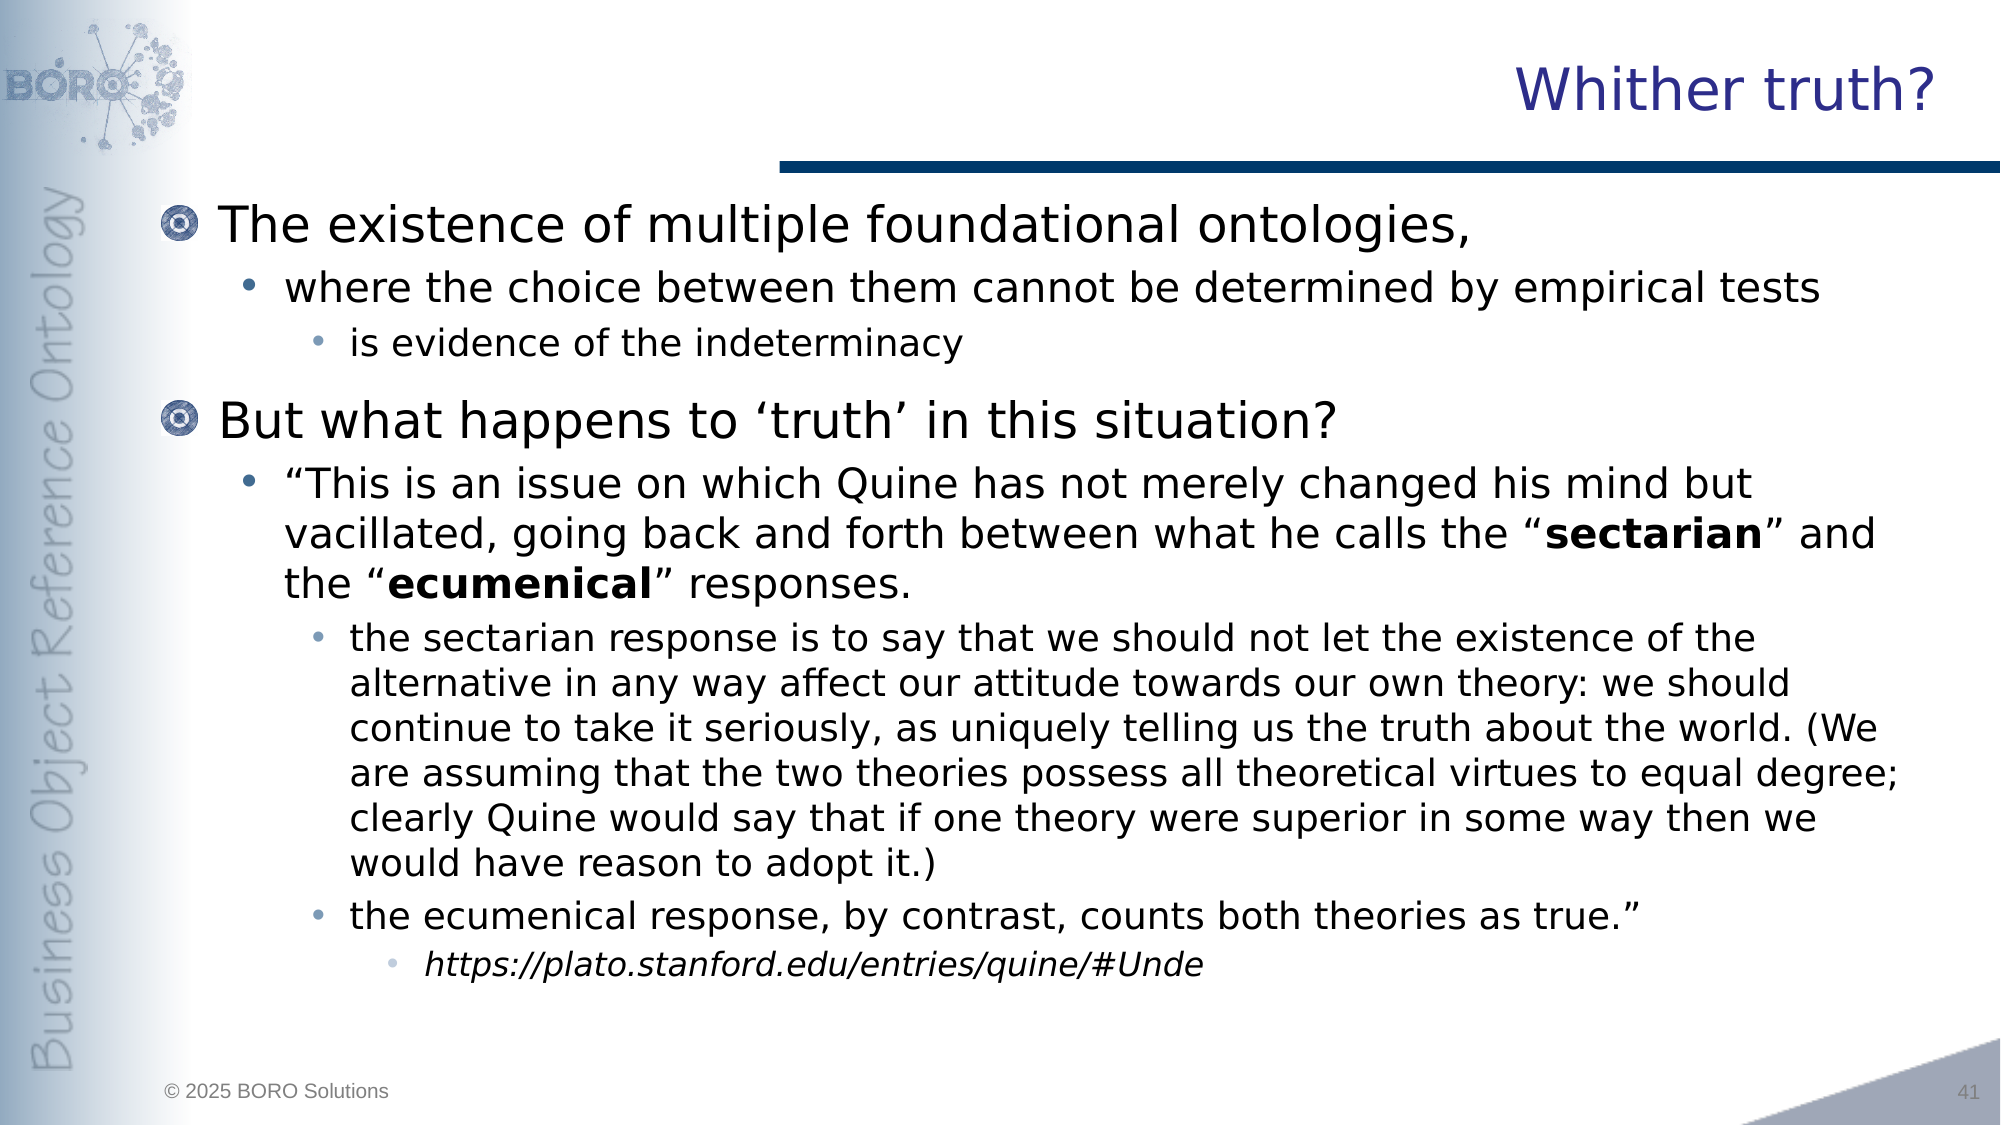

# Whither truth?
The existence of multiple foundational ontologies,
where the choice between them cannot be determined by empirical tests
is evidence of the indeterminacy
But what happens to ‘truth’ in this situation?
“This is an issue on which Quine has not merely changed his mind but vacillated, going back and forth between what he calls the “sectarian” and the “ecumenical” responses.
the sectarian response is to say that we should not let the existence of the alternative in any way affect our attitude towards our own theory: we should continue to take it seriously, as uniquely telling us the truth about the world. (We are assuming that the two theories possess all theoretical virtues to equal degree; clearly Quine would say that if one theory were superior in some way then we would have reason to adopt it.)
the ecumenical response, by contrast, counts both theories as true.”
https://plato.stanford.edu/entries/quine/#Unde

41